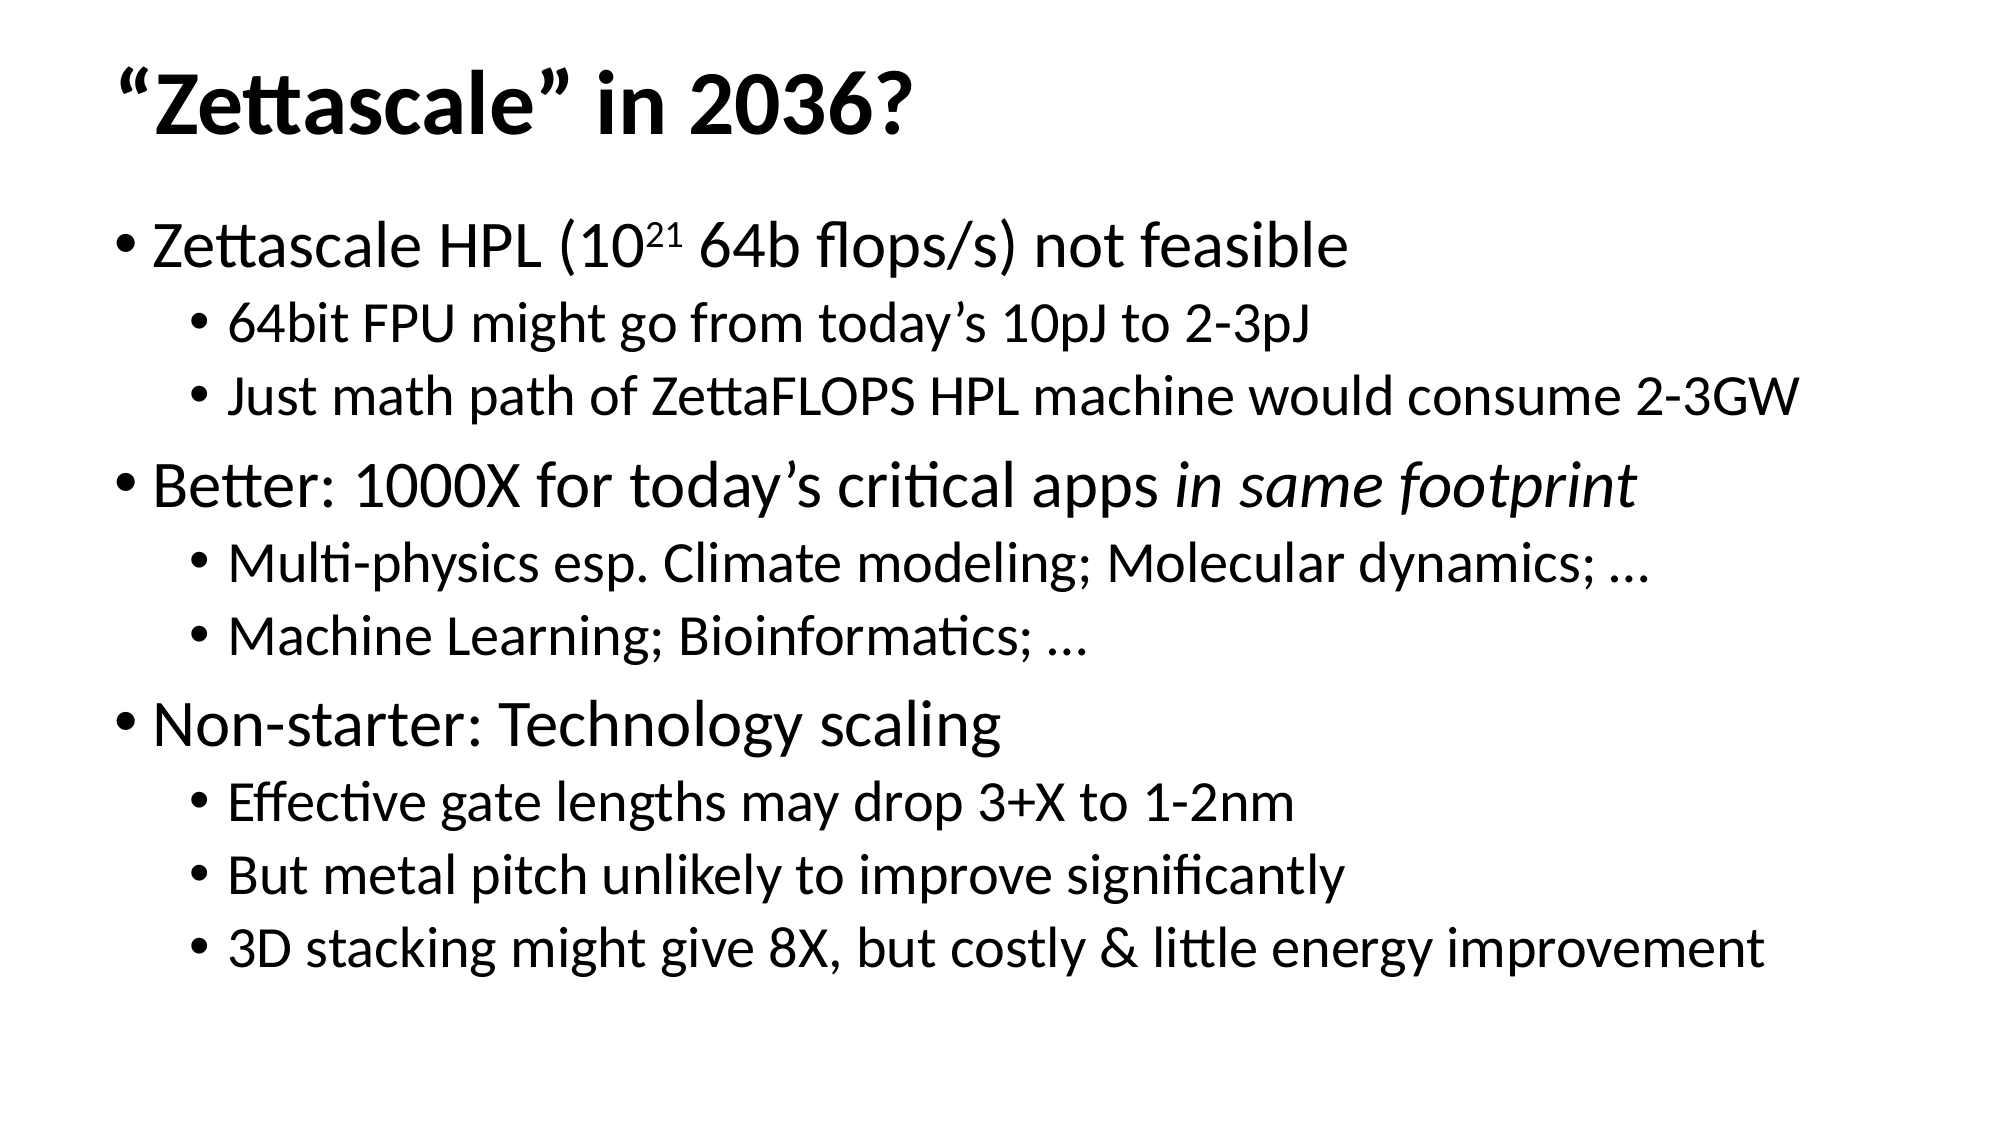

# “Zettascale” in 2036?
Zettascale HPL (1021 64b flops/s) not feasible
64bit FPU might go from today’s 10pJ to 2-3pJ
Just math path of ZettaFLOPS HPL machine would consume 2-3GW
Better: 1000X for today’s critical apps in same footprint
Multi-physics esp. Climate modeling; Molecular dynamics; …
Machine Learning; Bioinformatics; …
Non-starter: Technology scaling
Effective gate lengths may drop 3+X to 1-2nm
But metal pitch unlikely to improve significantly
3D stacking might give 8X, but costly & little energy improvement